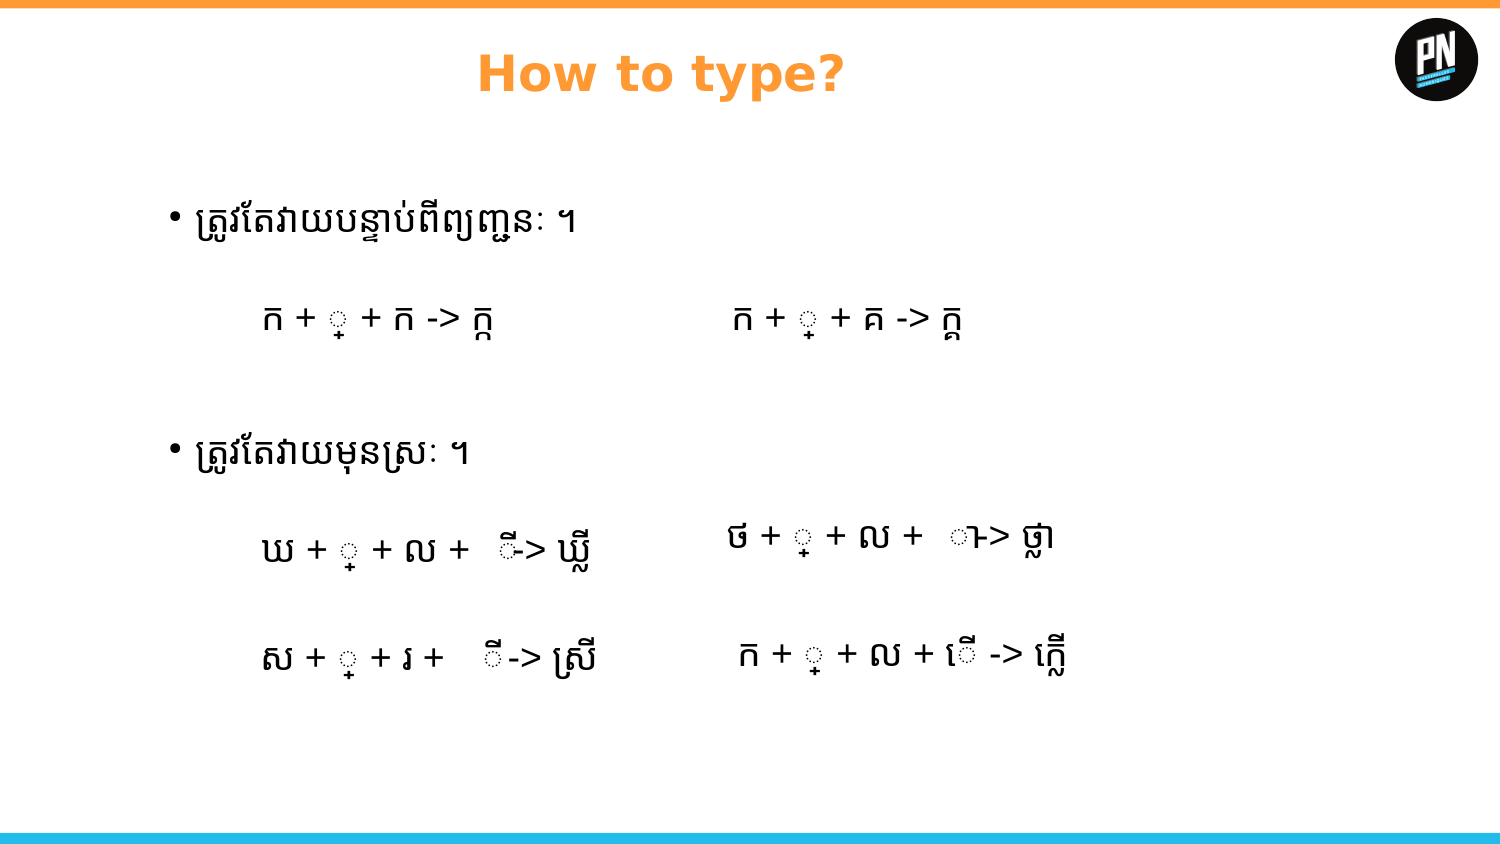

# How to type?
ត្រូវ​តែ​វាយ​បន្ទាប់​ពី​ព្យញ្ជនៈ ។
ក + ្ + ក -> ក្ក
ក + ្ + គ -> ក្គ
ត្រូវ​តែ​វាយ​មុន​ស្រៈ ។
ថ + ្ + ល +     -> ថ្លា
ា
ឃ + ្ + ល +    -> ឃ្លី
ី
ក + ្ + ល + ើ -> ក្លើ
ស + ្ + រ +      -> ស្រី
ី